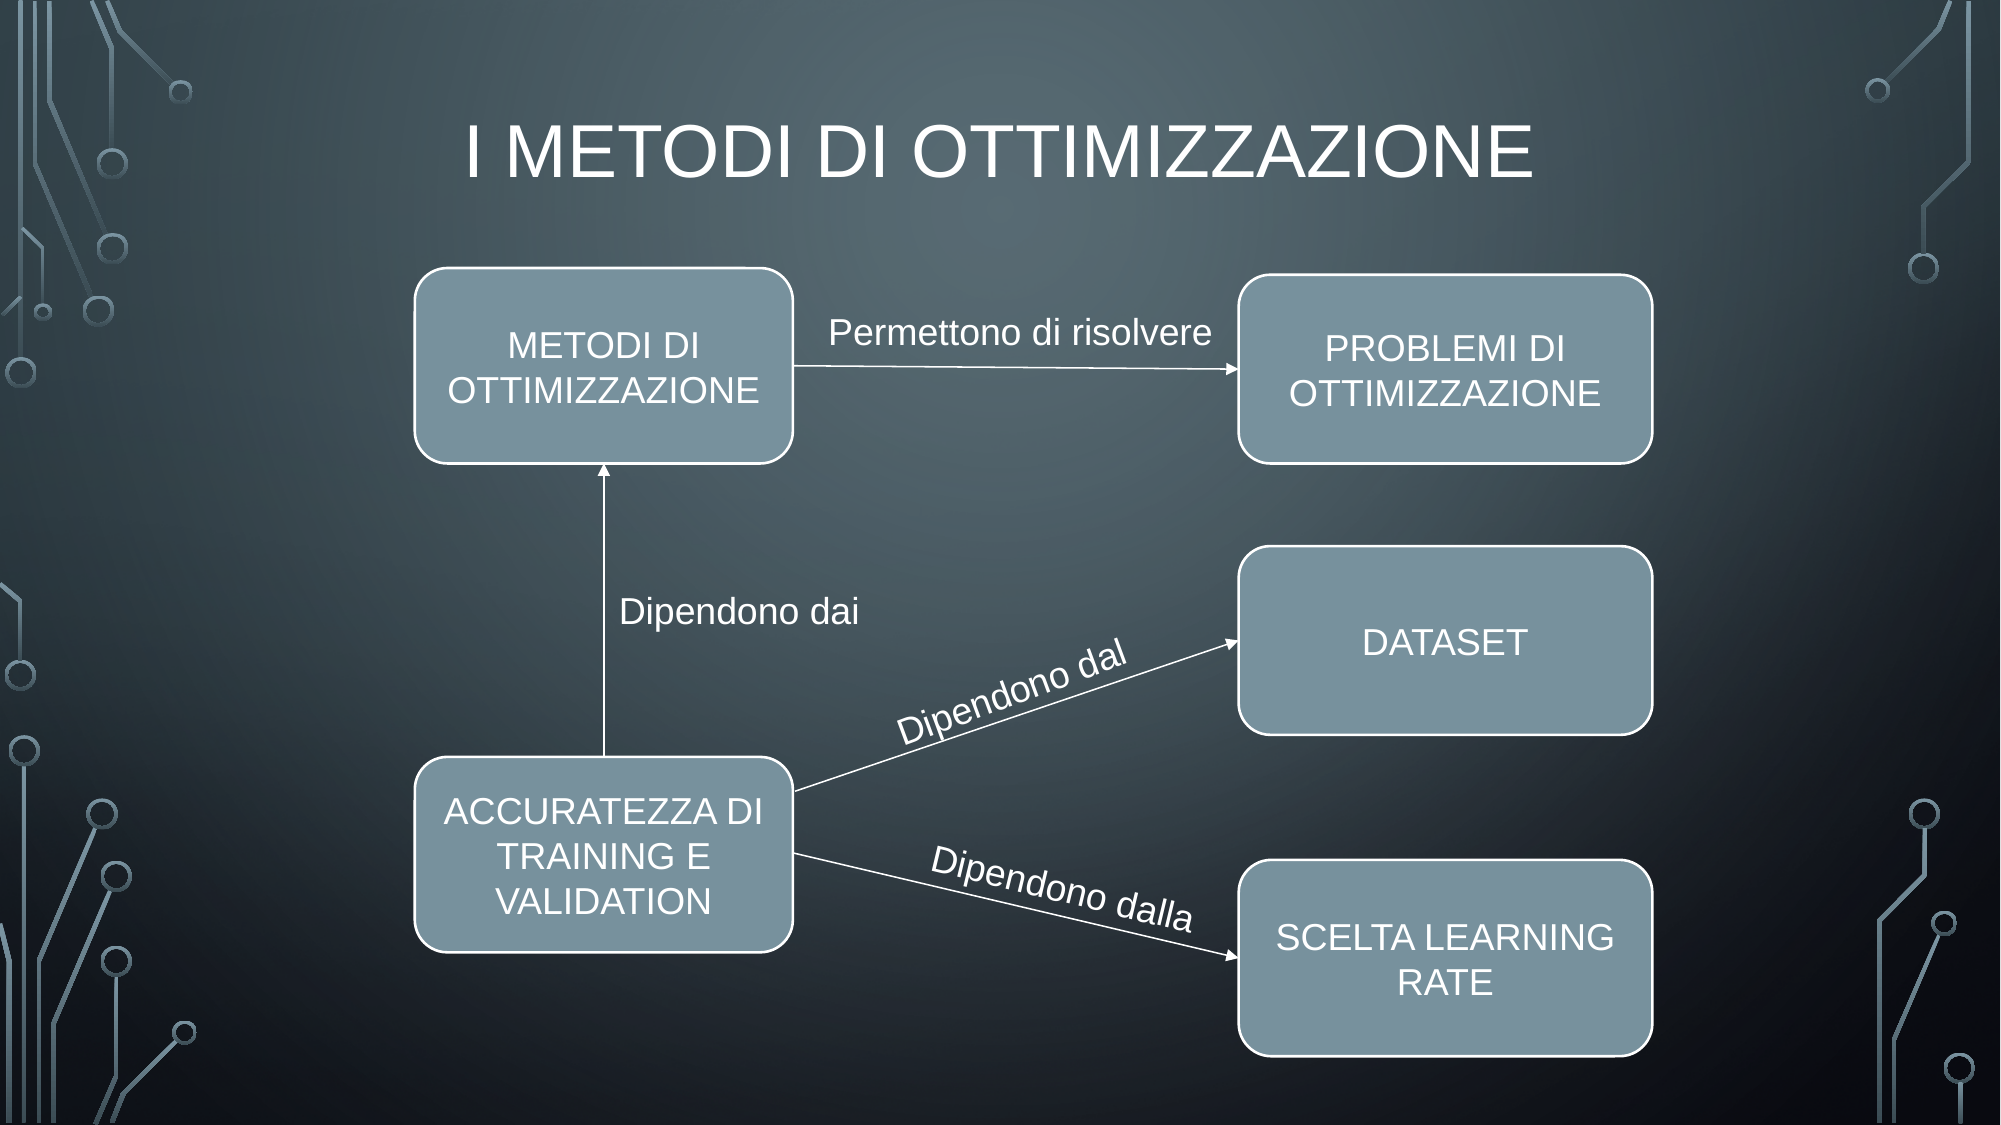

# I metodi di ottimizzazione
METODI DI OTTIMIZZAZIONE
PROBLEMI DI OTTIMIZZAZIONE
Permettono di risolvere
DATASET
Dipendono dai
Dipendono dal
ACCURATEZZA DI TRAINING E VALIDATION
SCELTA LEARNING RATE
Dipendono dalla